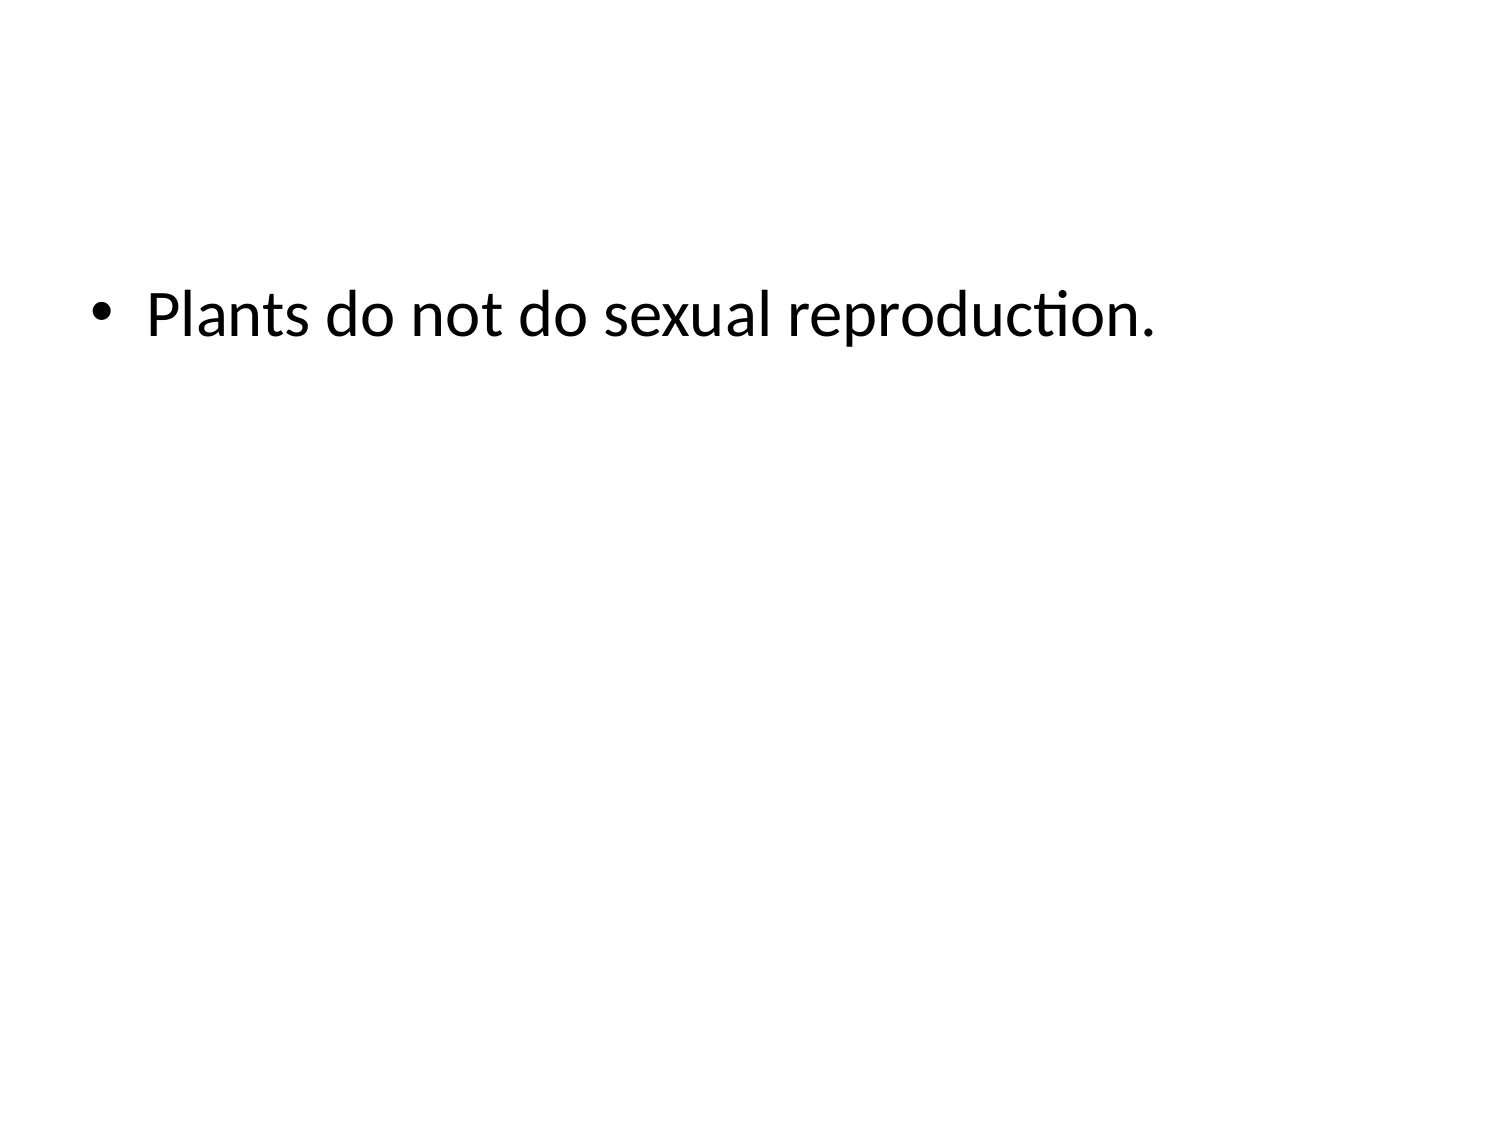

#
Plants do not do sexual reproduction.